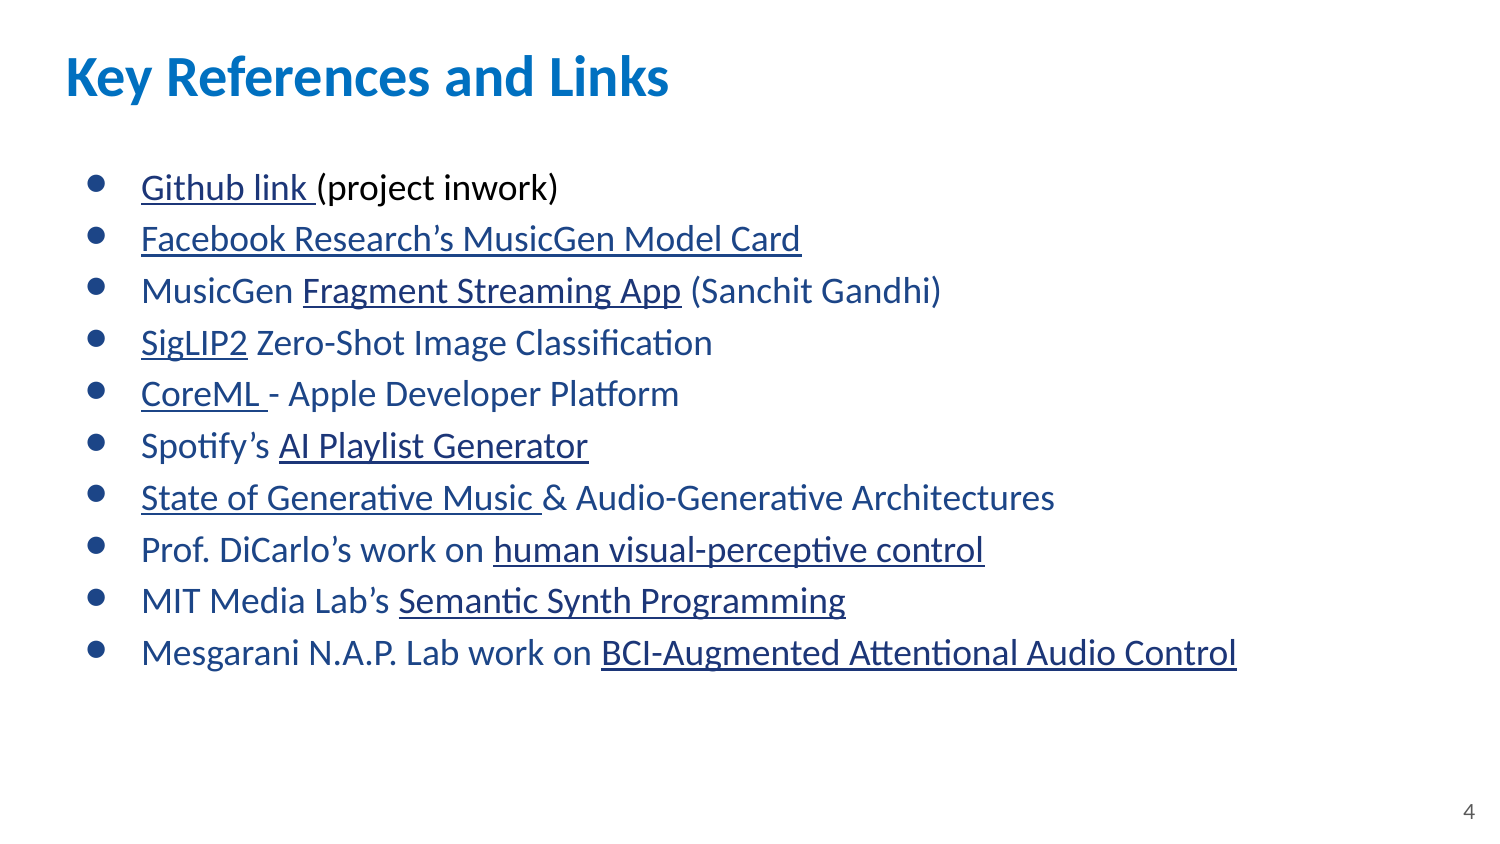

# Key References and Links
Github link (project inwork)
Facebook Research’s MusicGen Model Card
MusicGen Fragment Streaming App (Sanchit Gandhi)
SigLIP2 Zero-Shot Image Classification
CoreML - Apple Developer Platform
Spotify’s AI Playlist Generator
State of Generative Music & Audio-Generative Architectures
Prof. DiCarlo’s work on human visual-perceptive control
MIT Media Lab’s Semantic Synth Programming
Mesgarani N.A.P. Lab work on BCI-Augmented Attentional Audio Control
4